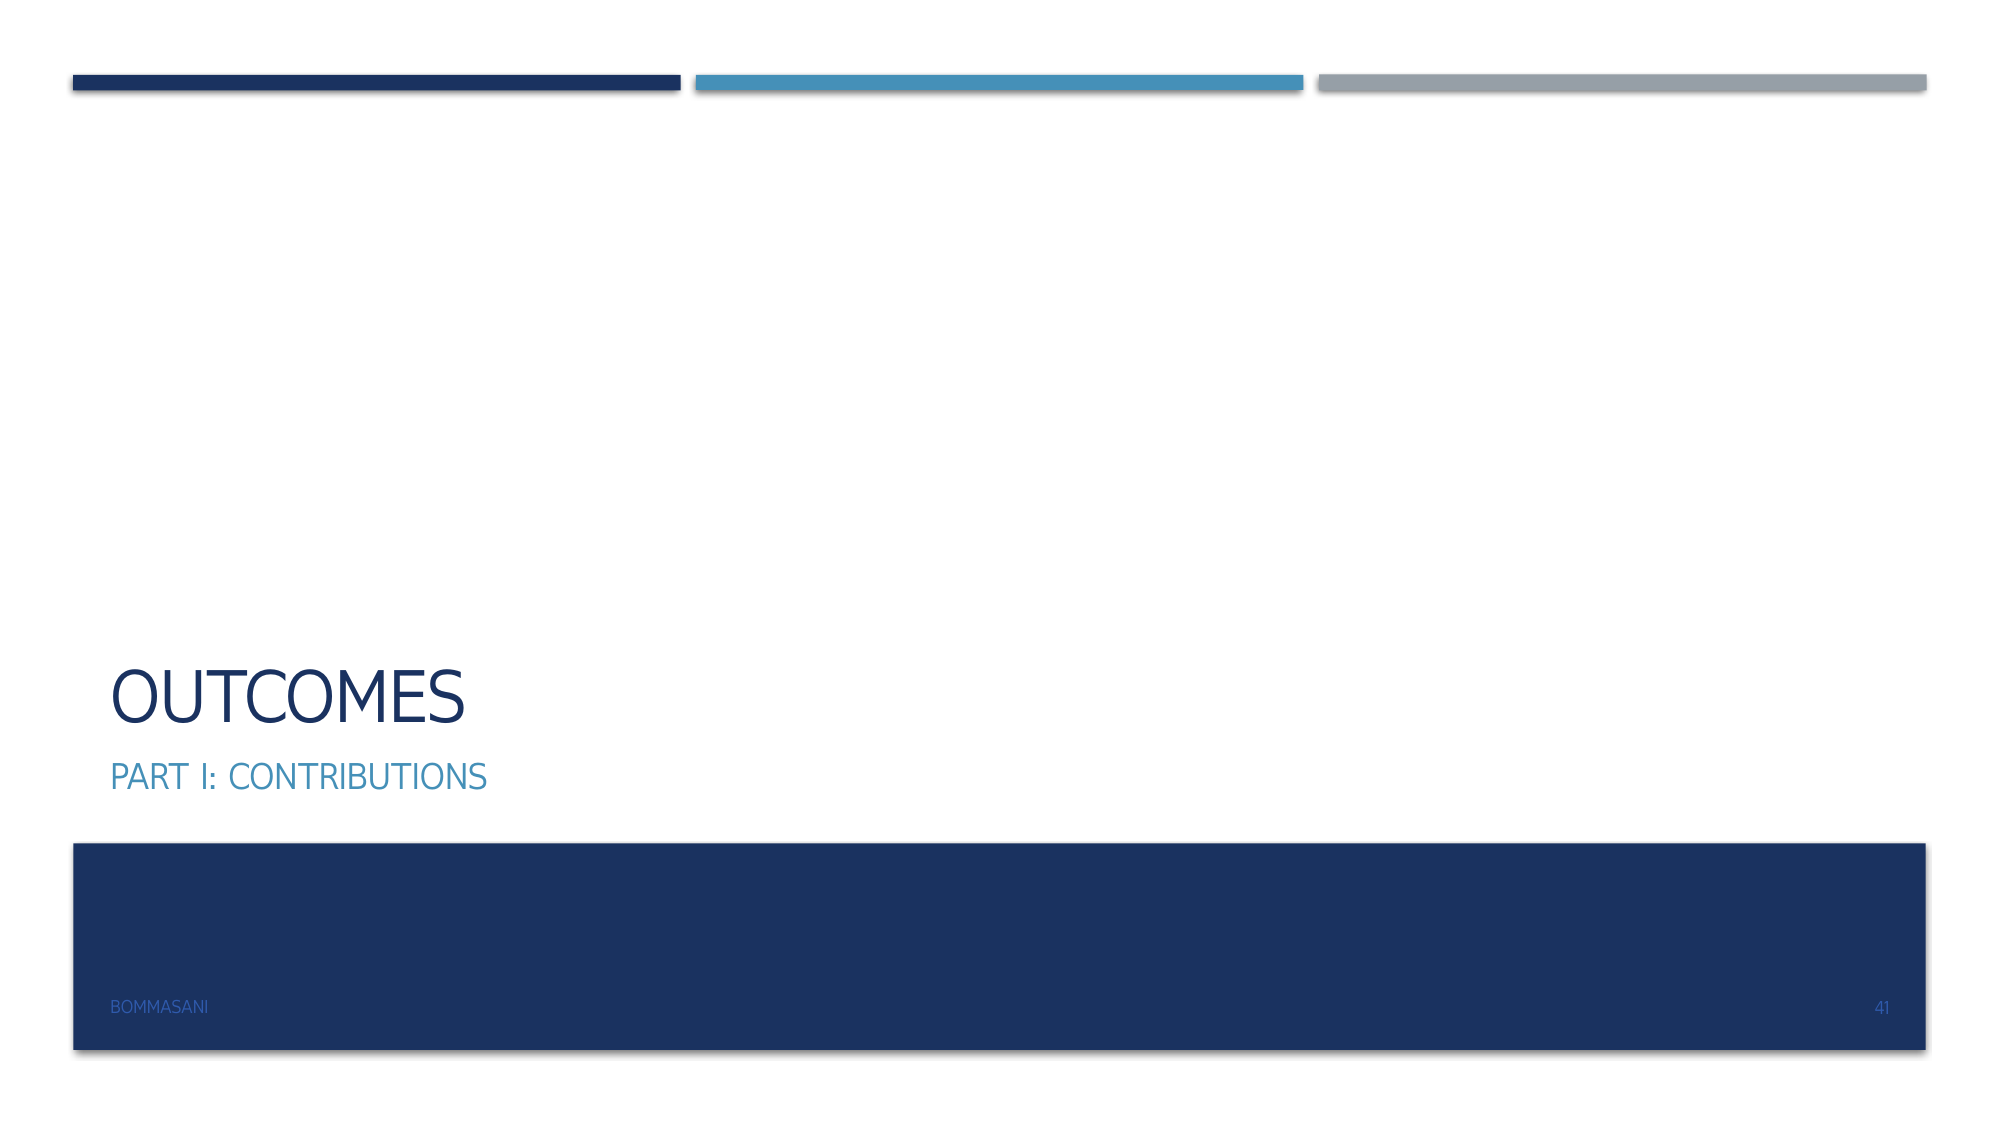

# Outcomes
Part I: Contributions
Bommasani
41